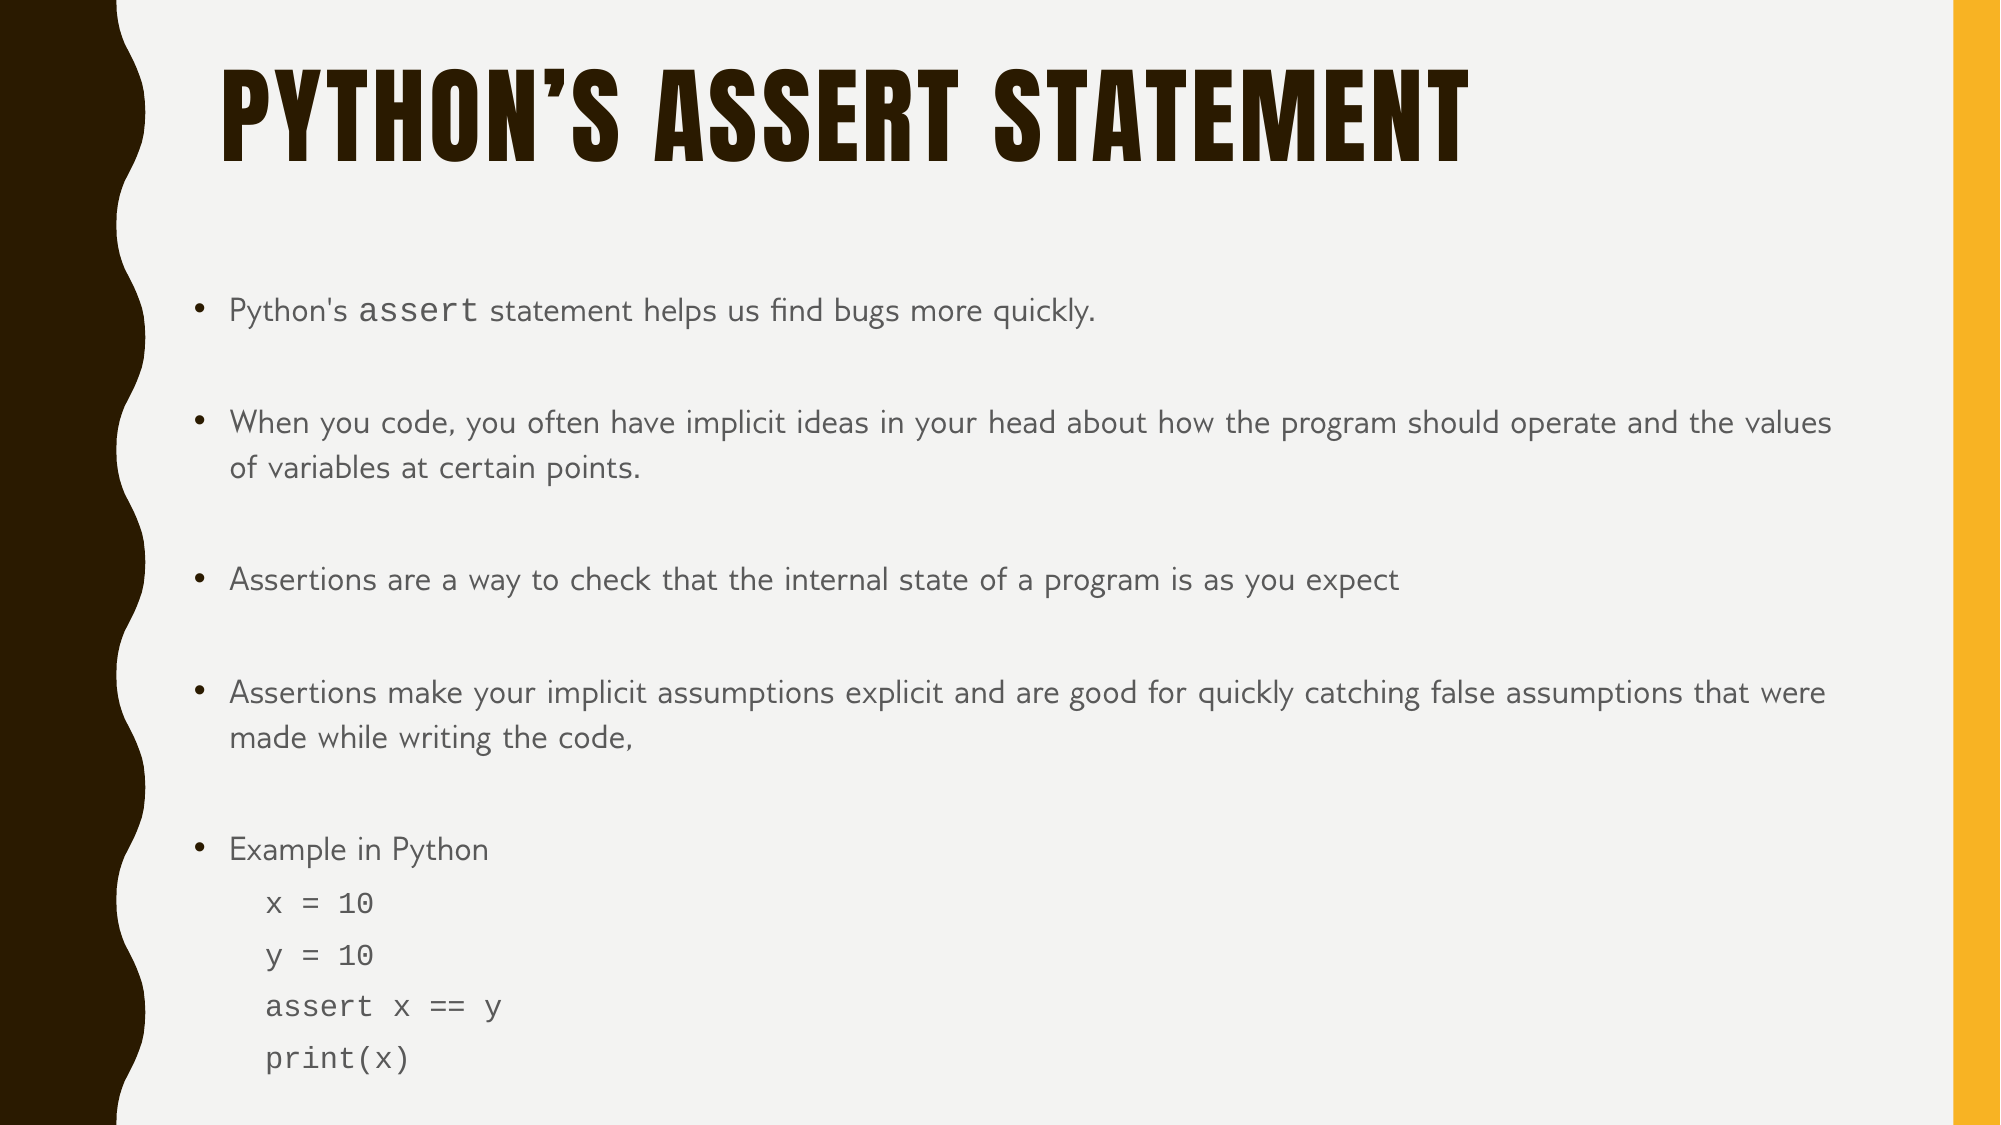

# Python’s Assert statement
Python's assert statement helps us find bugs more quickly.

When you code, you often have implicit ideas in your head about how the program should operate and the values of variables at certain points.

Assertions are a way to check that the internal state of a program is as you expect

Assertions make your implicit assumptions explicit and are good for quickly catching false assumptions that were made while writing the code,

Example in Python
x = 10
y = 10
assert x == y
print(x)